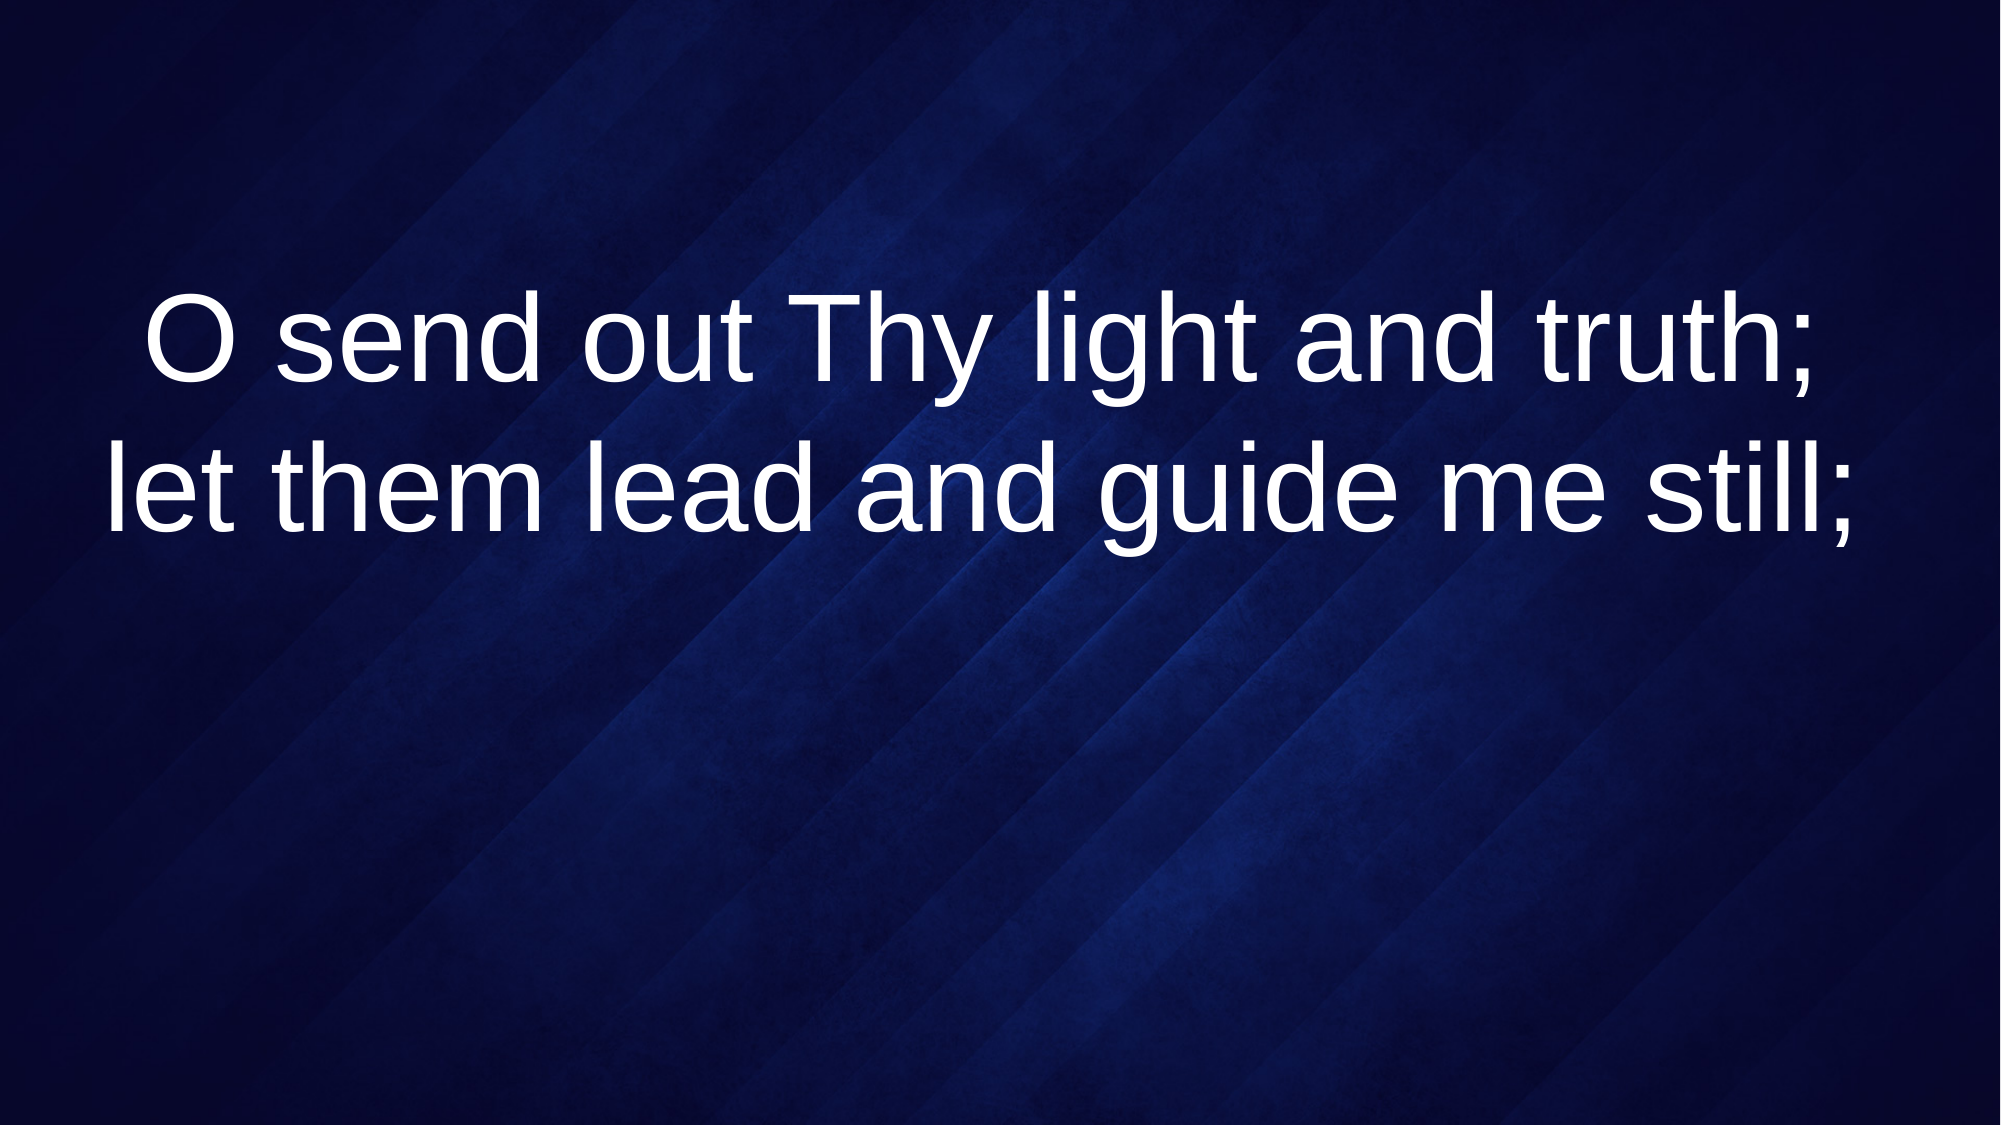

# O send out Thy light and truth; let them lead and guide me still;